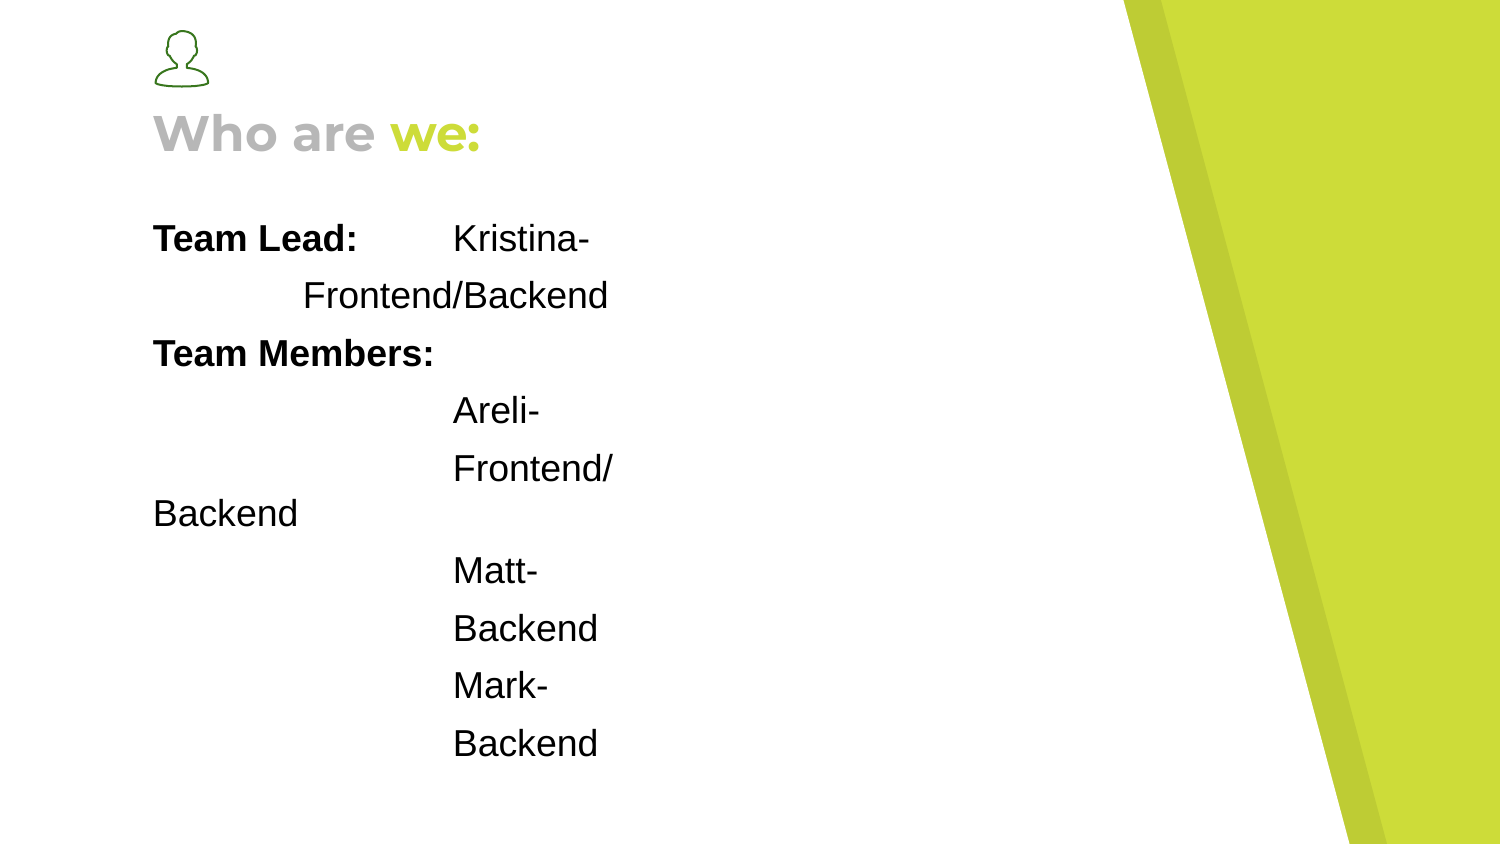

# Who are we:
Team Lead: 	Kristina-
Frontend/Backend
Team Members:
		Areli-
		Frontend/Backend
		Matt-
		Backend
		Mark-
		Backend